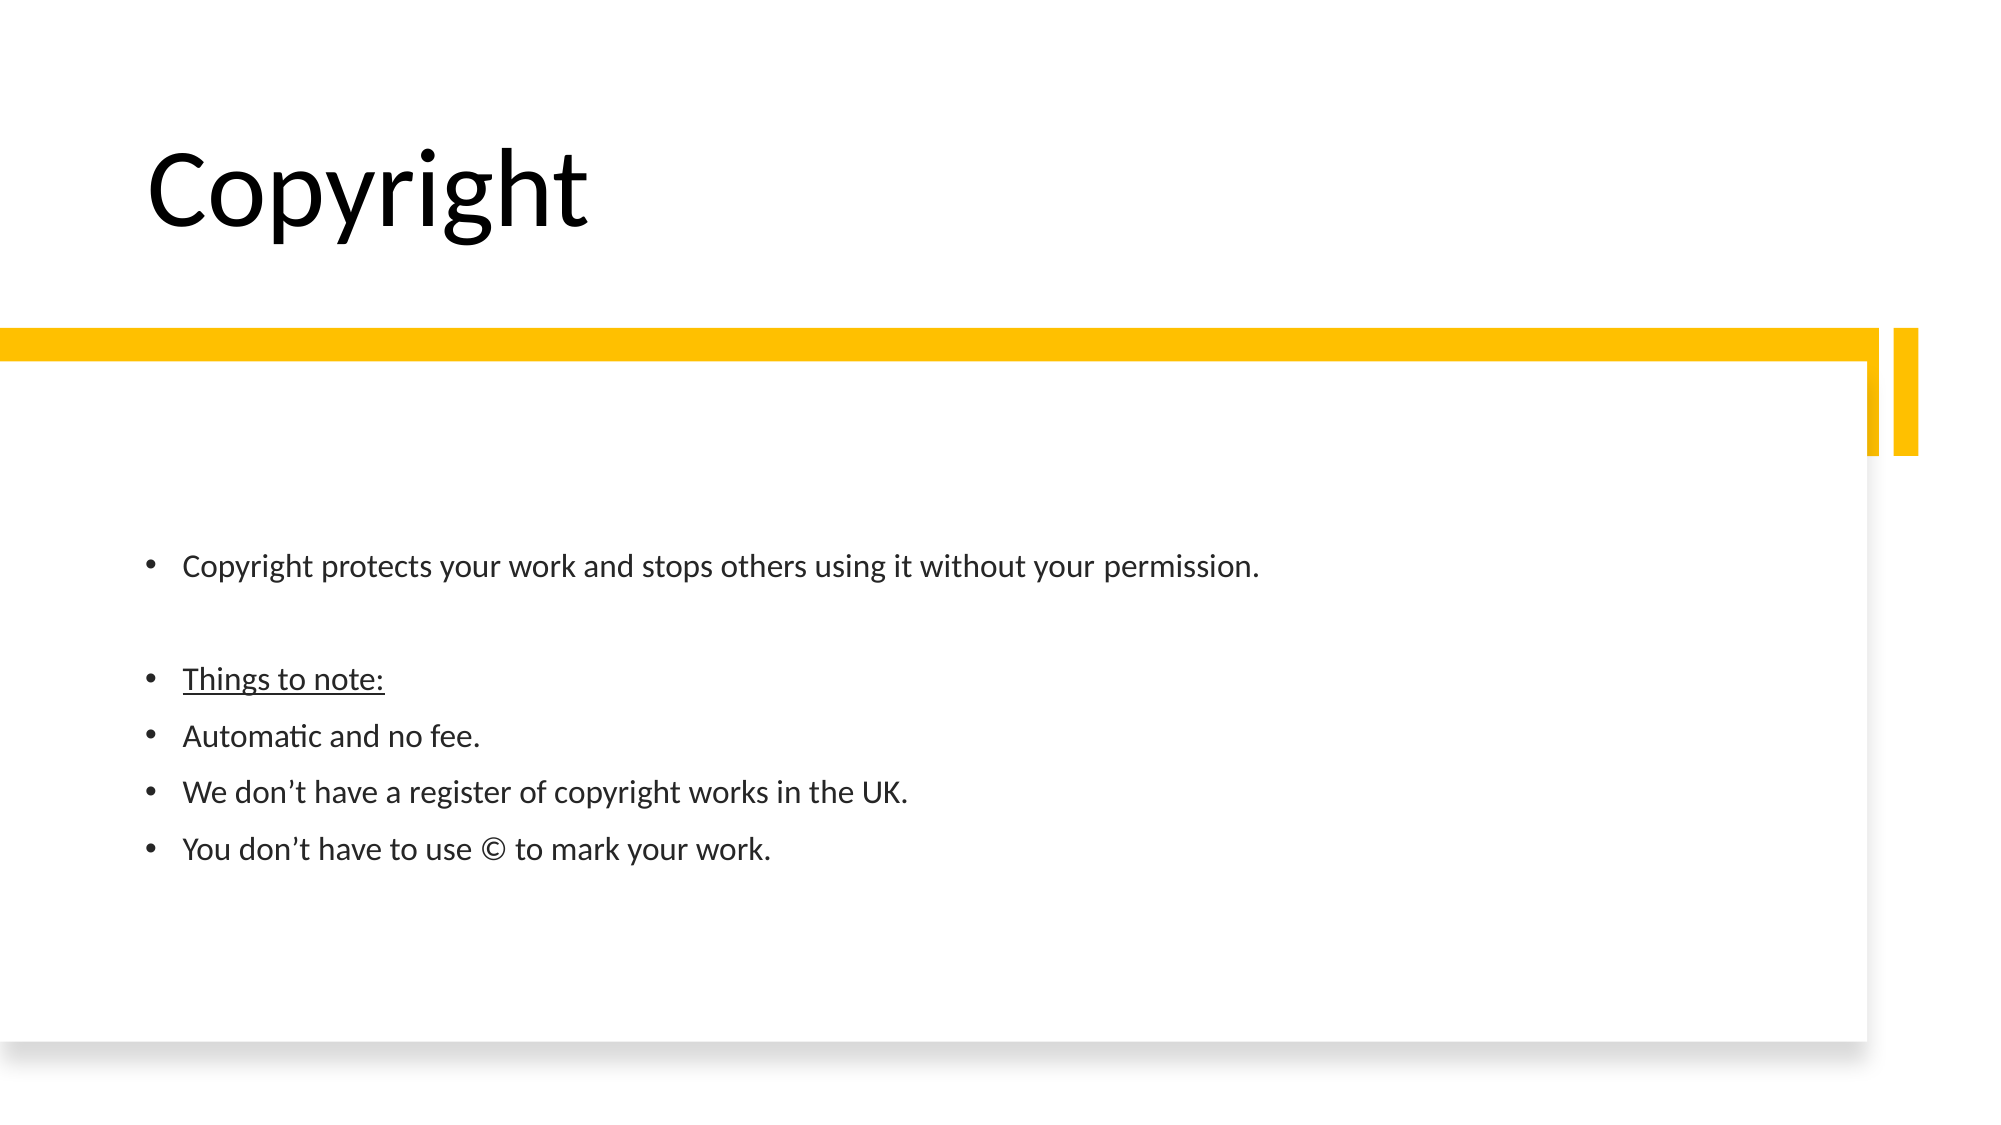

# Copyright

Copyright protects your work and stops others using it without your permission.​

Things to note:​
Automatic and no fee.​
We don’t have a register of copyright works in the UK.​
You don’t have to use © to mark your work.​